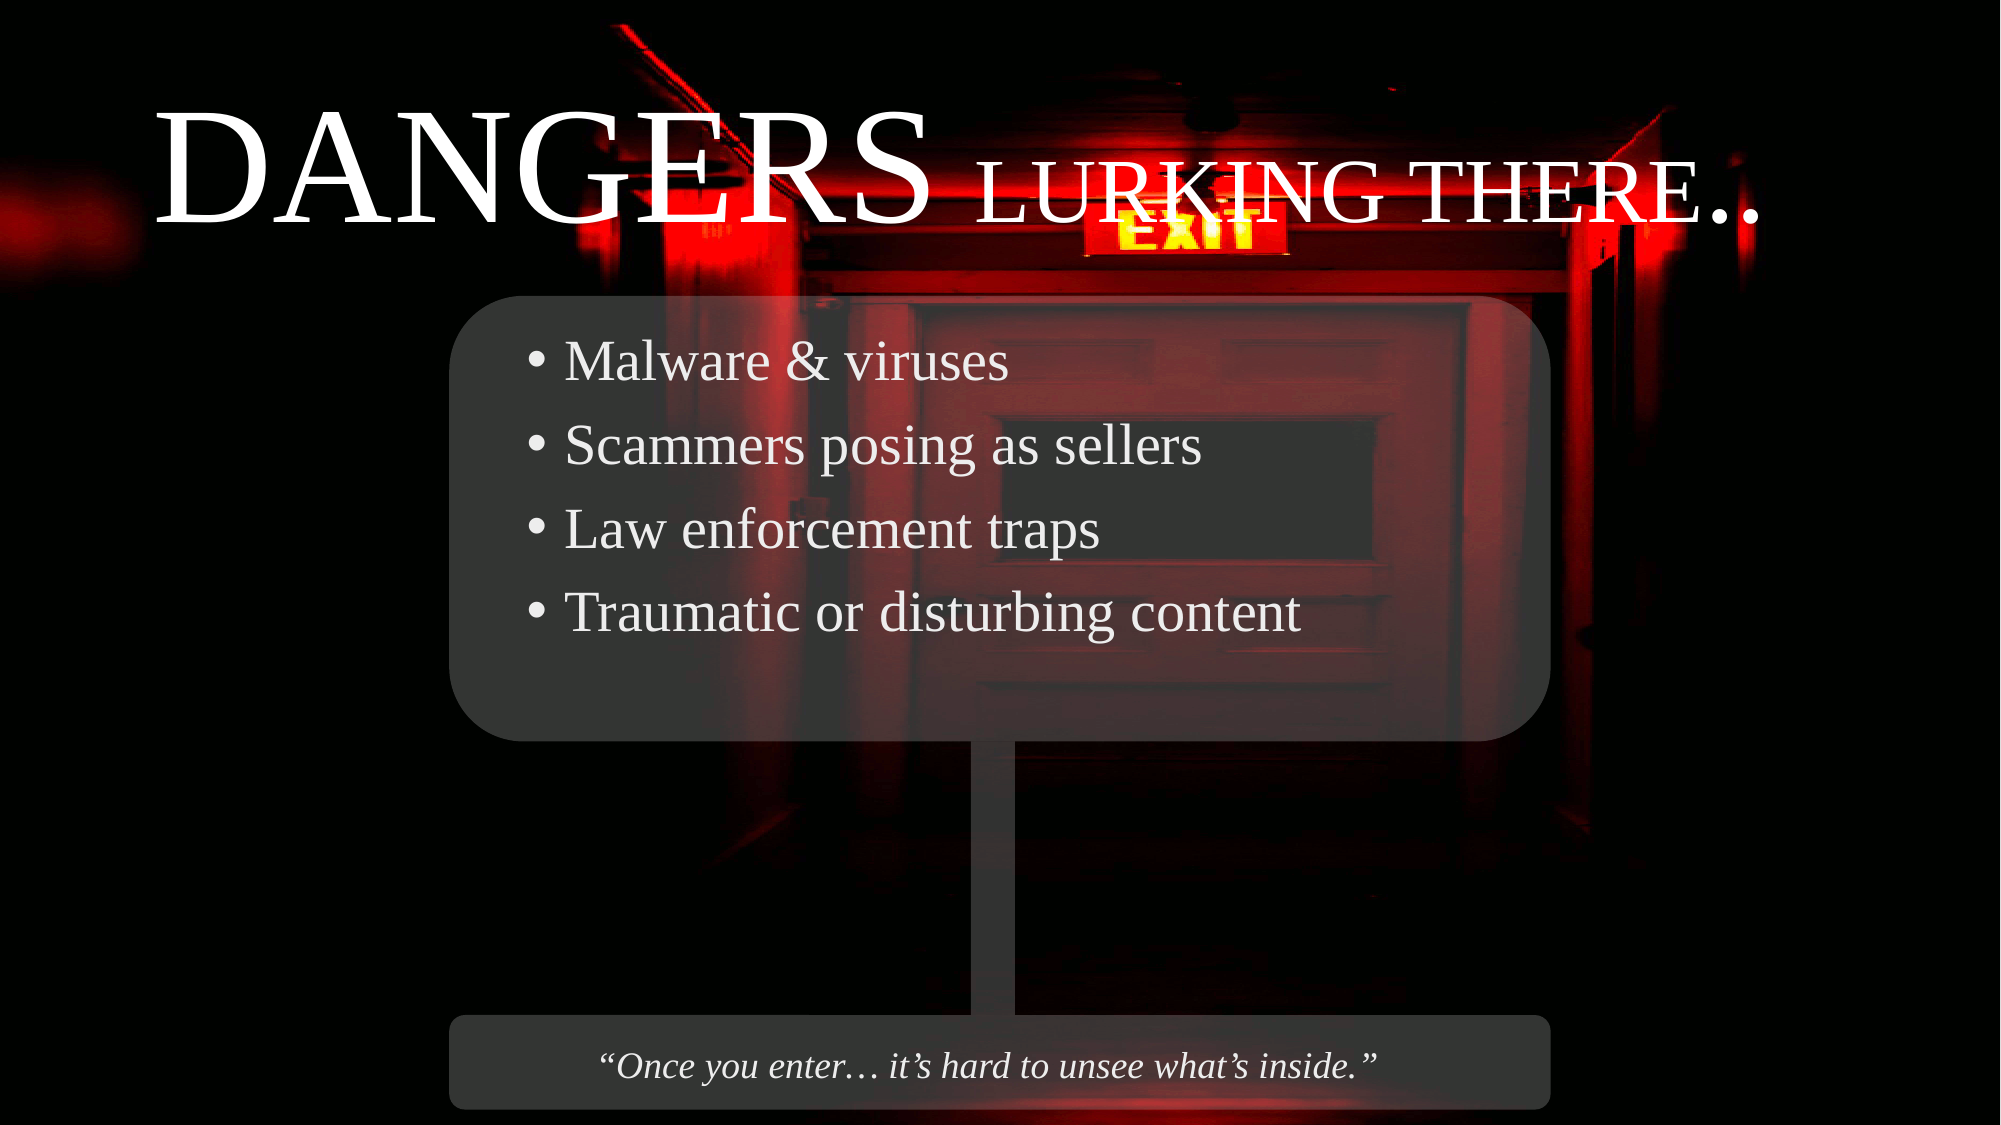

# DANGERS LURKING THERE..

Malware & viruses
Scammers posing as sellers
Law enforcement traps
Traumatic or disturbing content

“Once you enter… it’s hard to unsee what’s inside.”